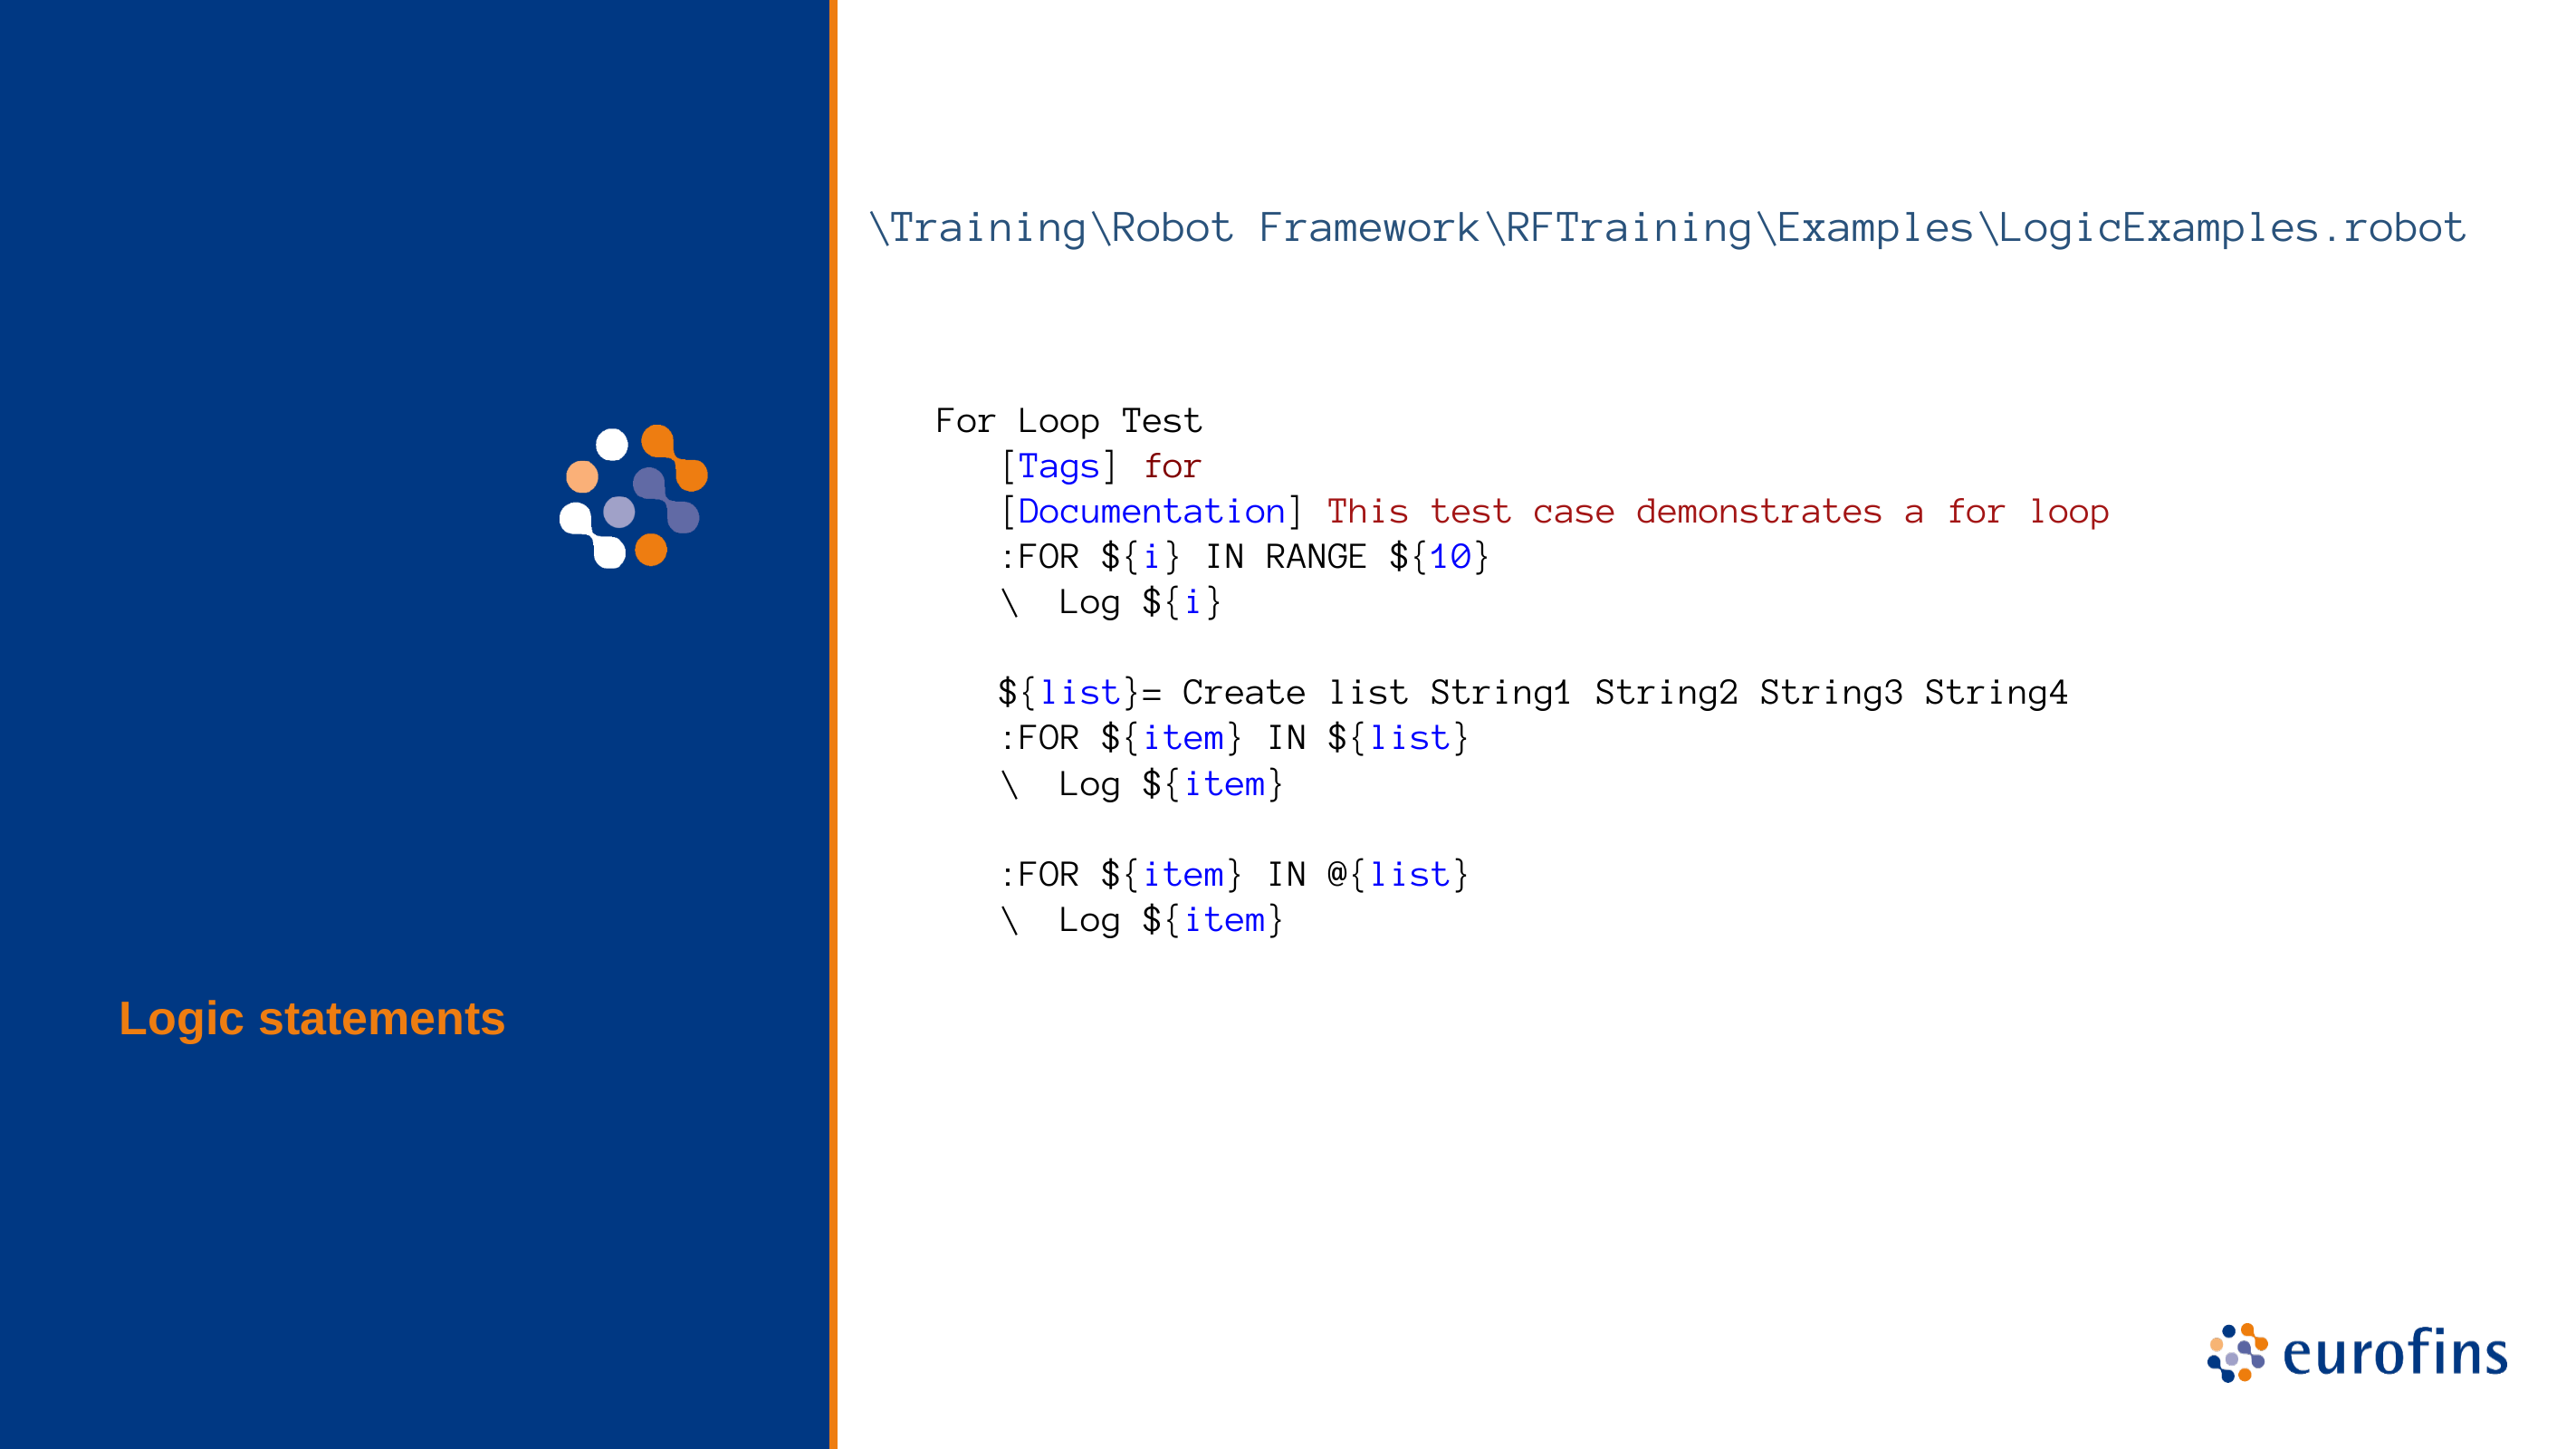

\Training\Robot Framework\RFTraining\Examples\LogicExamples.robot
For Loop Test
   [Tags] for
   [Documentation] This test case demonstrates a for loop
   :FOR ${i} IN RANGE ${10}
   \  Log ${i}
   ${list}= Create list String1 String2 String3 String4
   :FOR ${item} IN ${list}
   \  Log ${item}
   :FOR ${item} IN @{list}
   \  Log ${item}

Logic statements